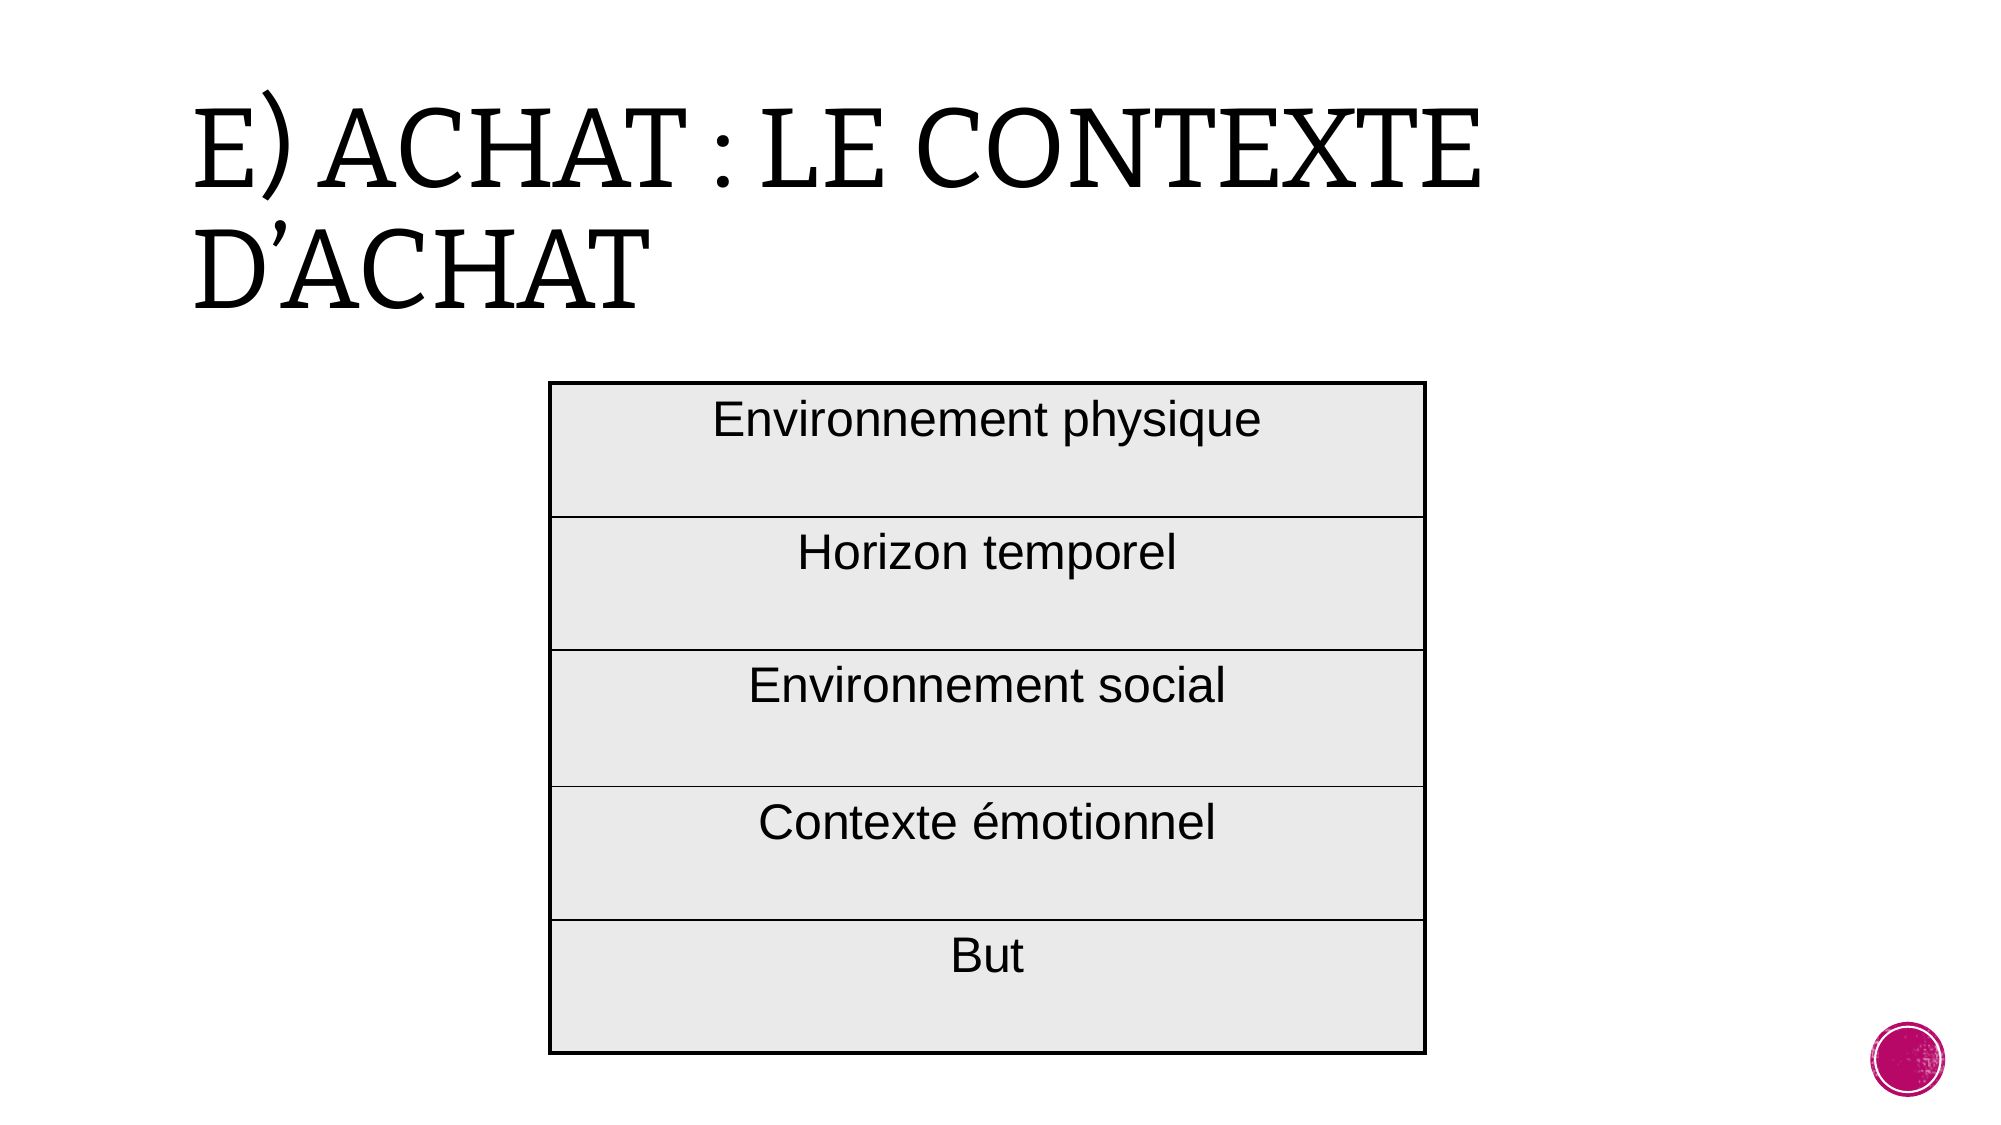

# e) Achat : le contexte d’achat
| Environnement physique |
| --- |
| Horizon temporel |
| Environnement social |
| Contexte émotionnel |
| But |